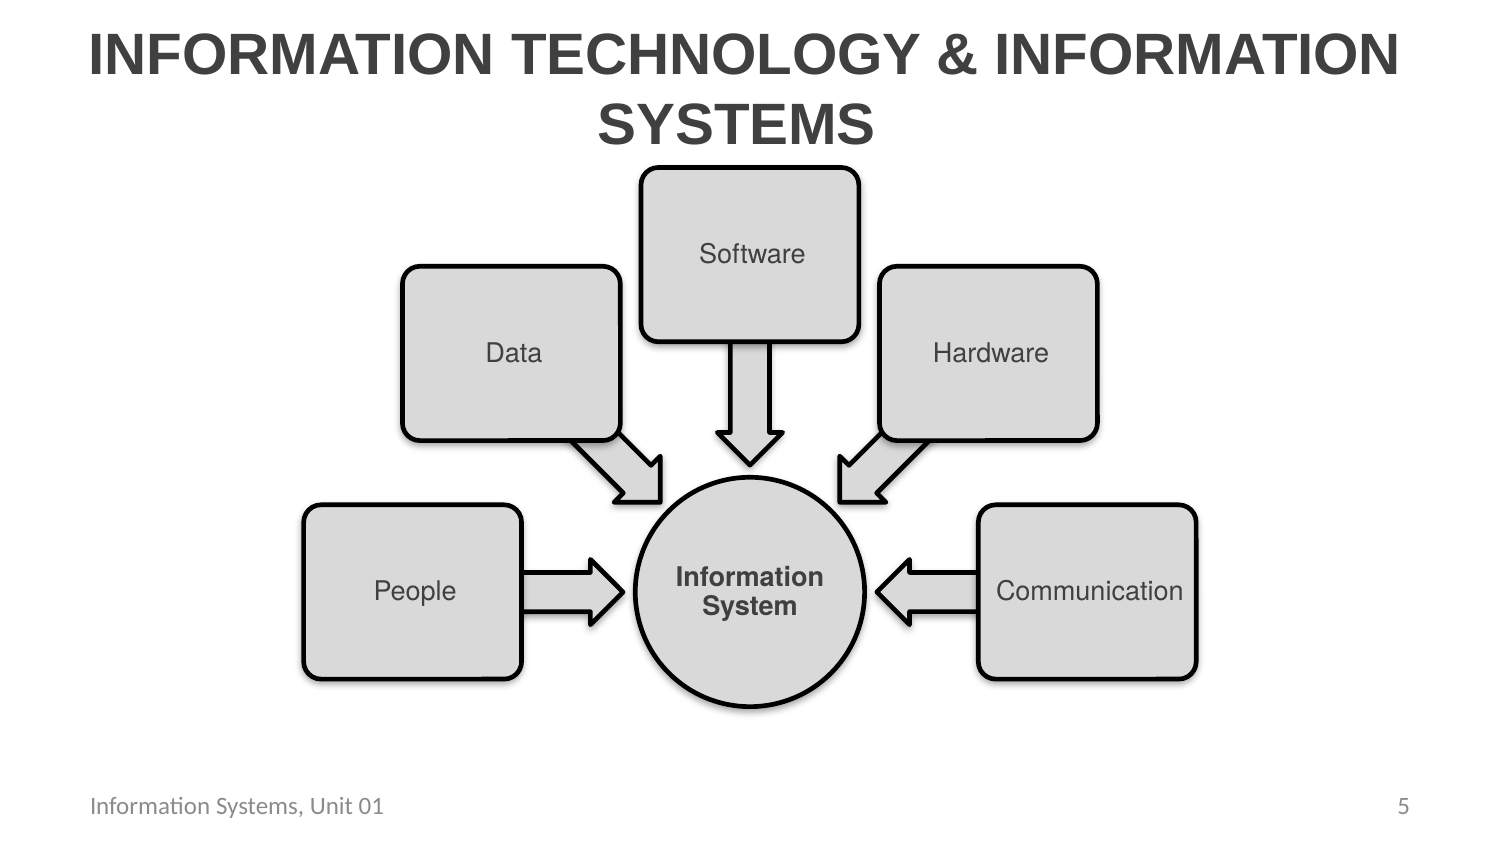

# Information Technology & Information Systems
Information System
People
Data
Software
Hardware
Communication
Information Systems, Unit 01
5